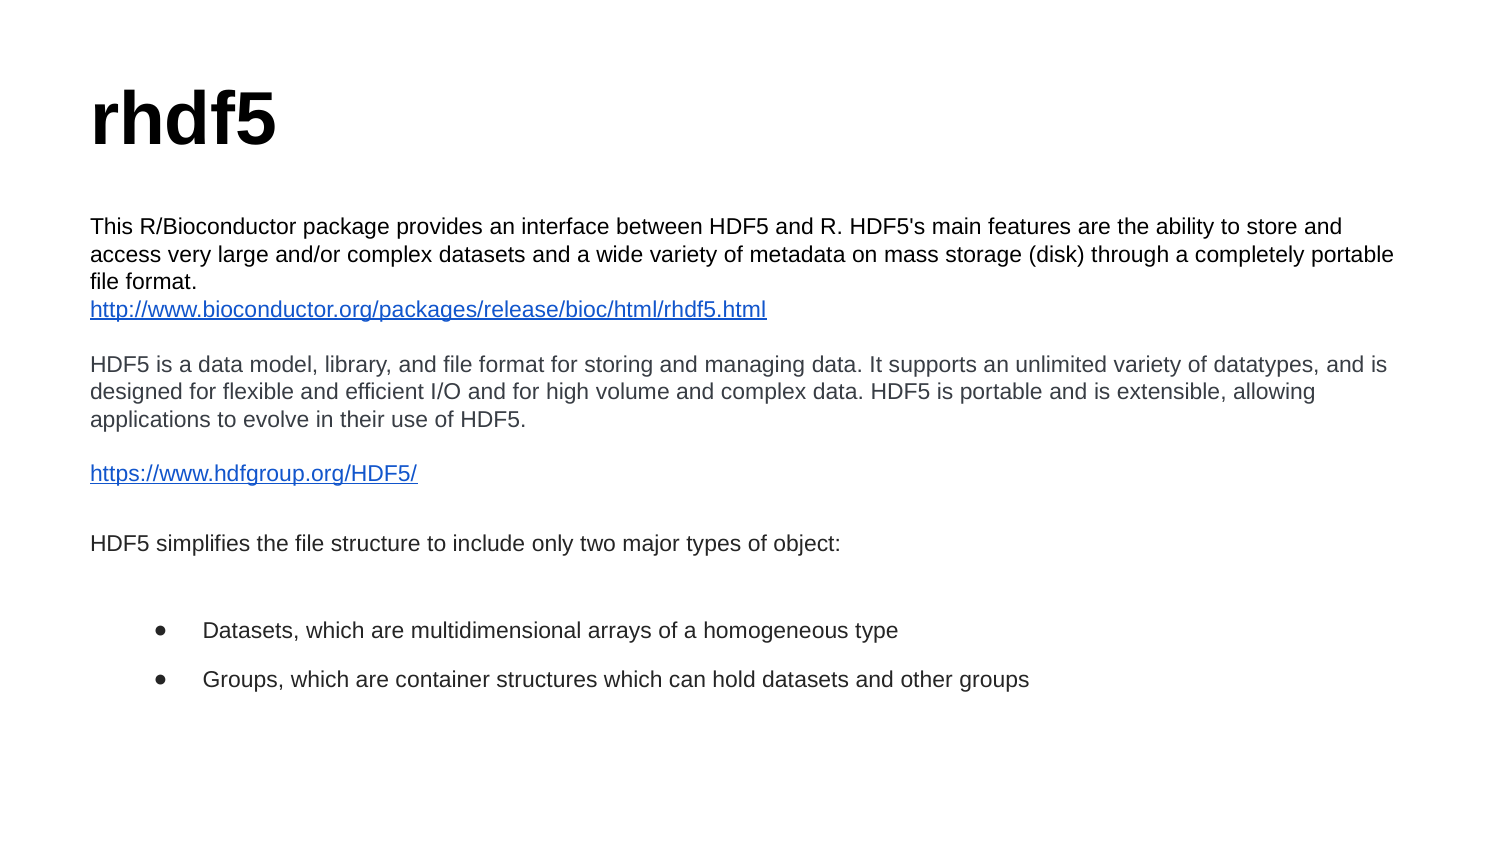

# rhdf5
This R/Bioconductor package provides an interface between HDF5 and R. HDF5's main features are the ability to store and access very large and/or complex datasets and a wide variety of metadata on mass storage (disk) through a completely portable file format.
http://www.bioconductor.org/packages/release/bioc/html/rhdf5.html

HDF5 is a data model, library, and file format for storing and managing data. It supports an unlimited variety of datatypes, and is designed for flexible and efficient I/O and for high volume and complex data. HDF5 is portable and is extensible, allowing applications to evolve in their use of HDF5.

https://www.hdfgroup.org/HDF5/

HDF5 simplifies the file structure to include only two major types of object:

Datasets, which are multidimensional arrays of a homogeneous type
Groups, which are container structures which can hold datasets and other groups